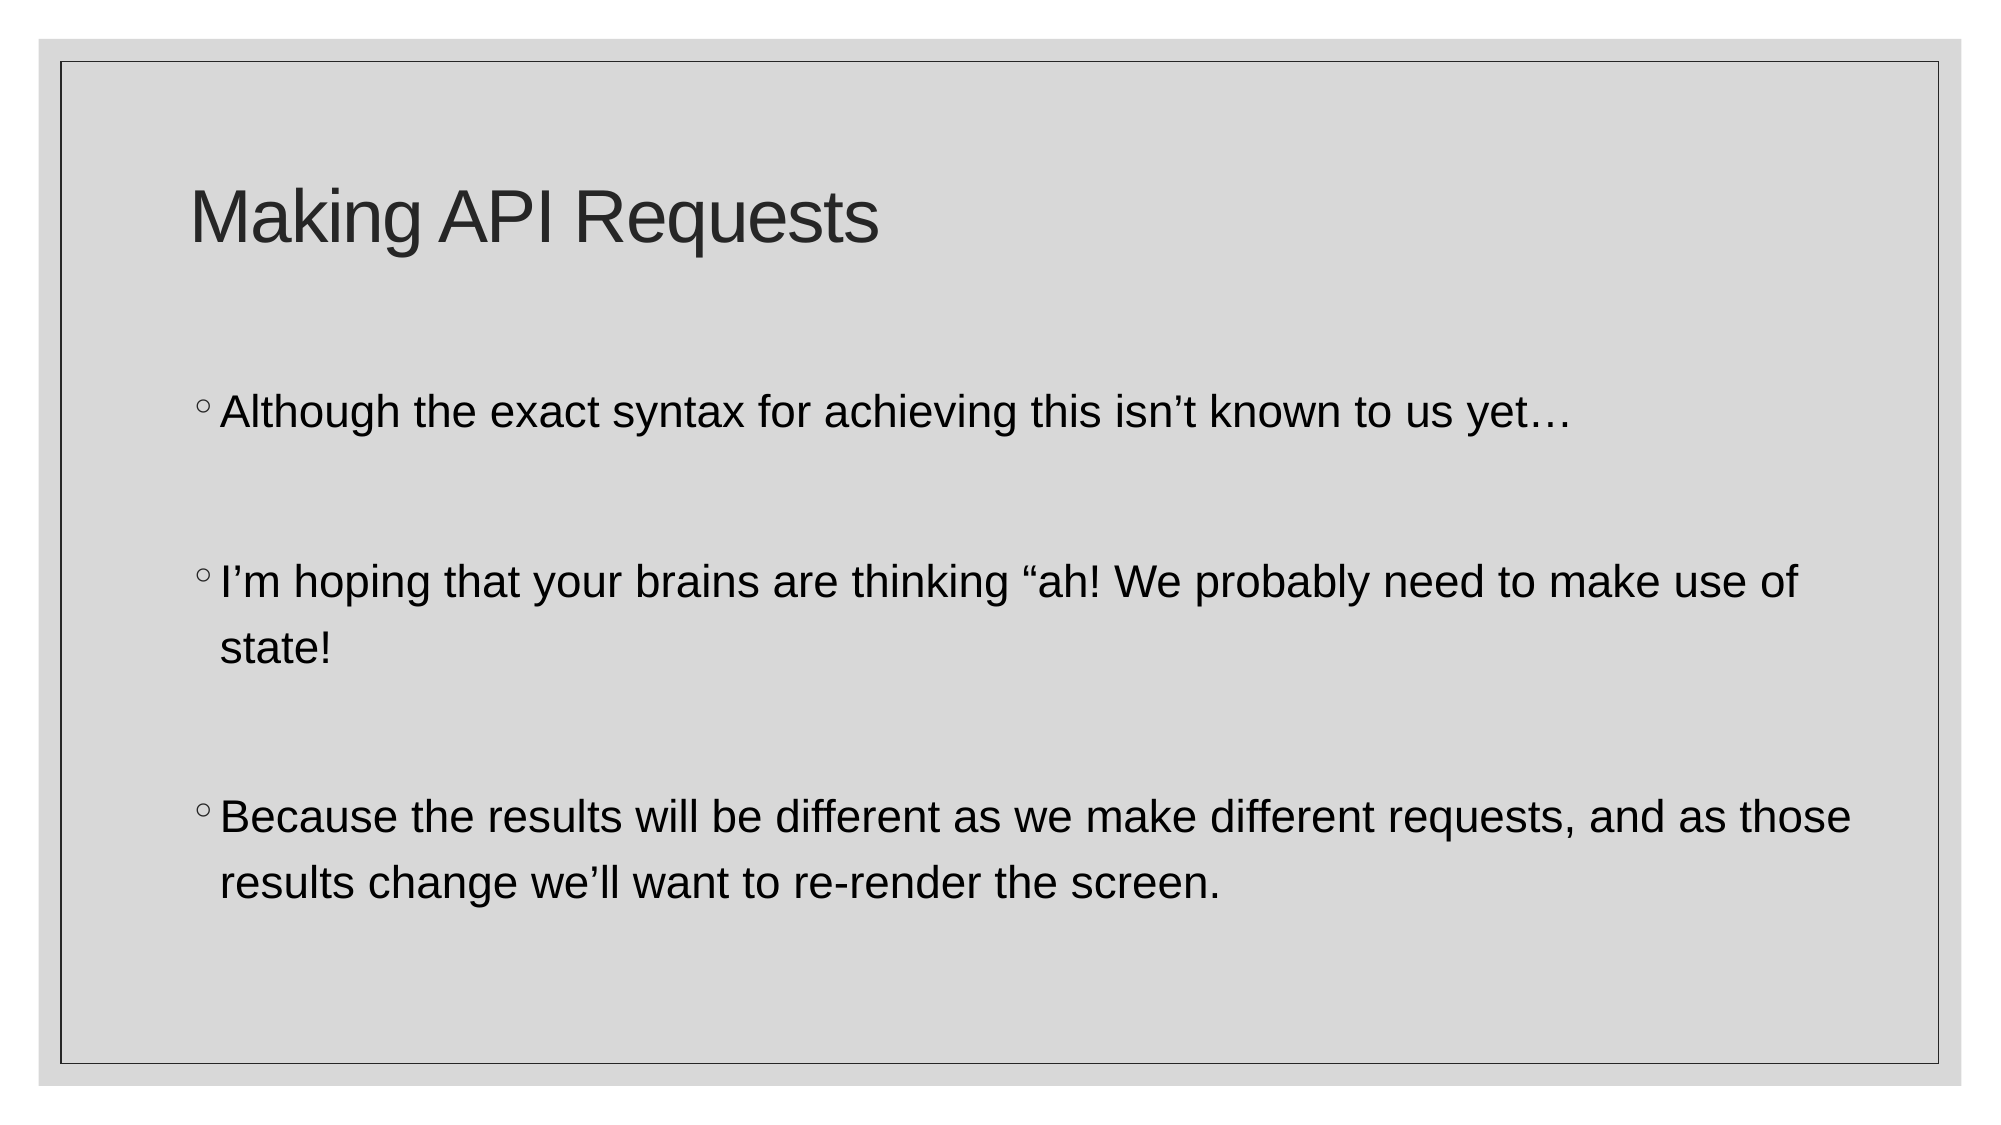

# Making API Requests
Although the exact syntax for achieving this isn’t known to us yet…

I’m hoping that your brains are thinking “ah! We probably need to make use of state!

Because the results will be different as we make different requests, and as those results change we’ll want to re-render the screen.